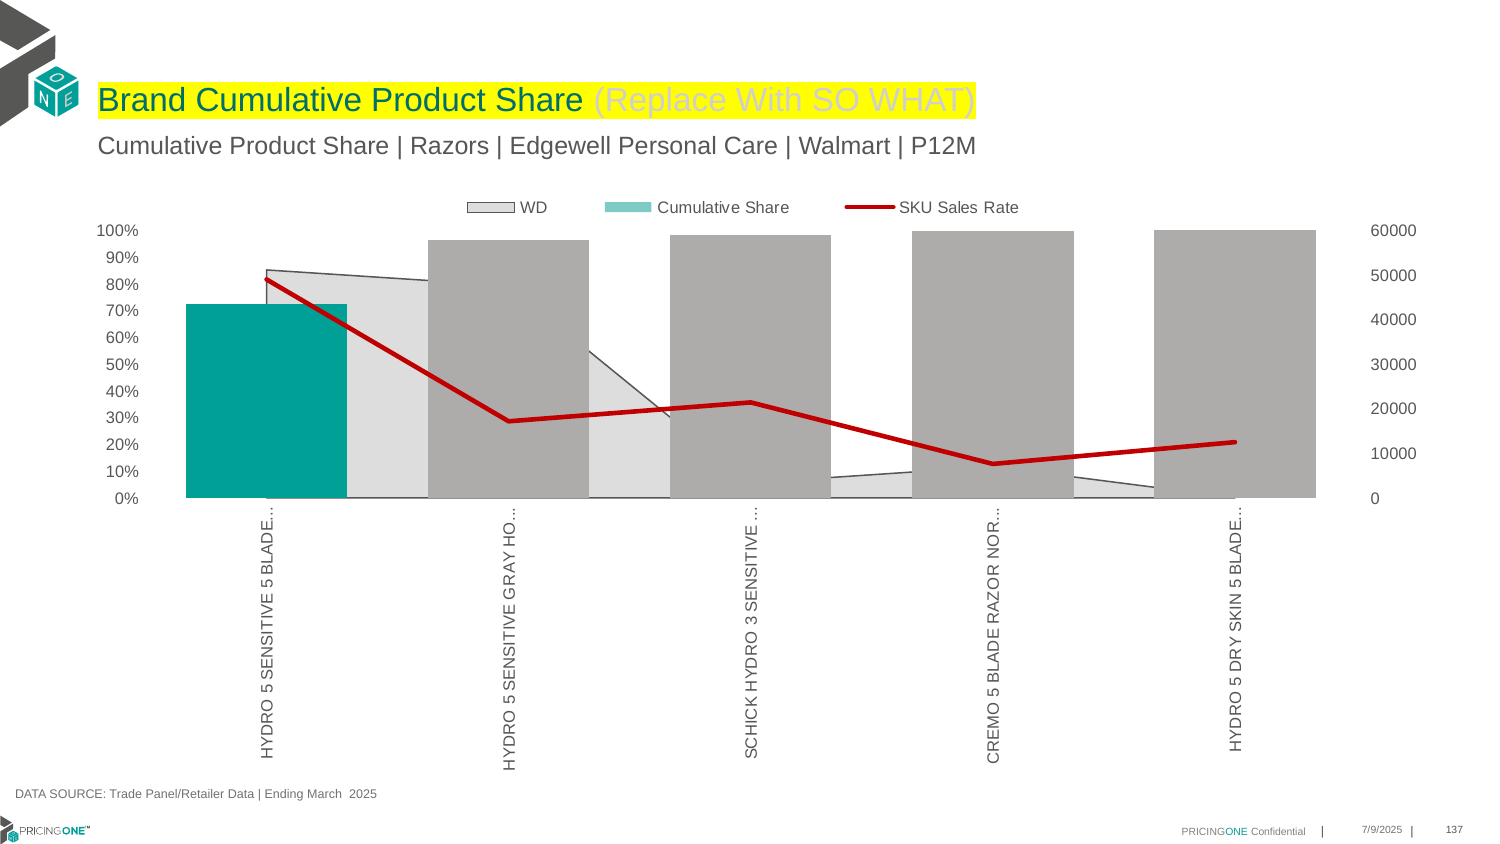

# Brand Cumulative Product Share (Replace With SO WHAT)
Cumulative Product Share | Razors | Edgewell Personal Care | Walmart | P12M

### Chart

| Category | WD | Cumulative Share | SKU Sales Rate |
|---|---|---|---|
| HYDRO 5 SENSITIVE 5 BLADE RAZOR SENSITIVE 3CT | 0.852 | 0.7259699564456112 | 48994.89436619718 |
| HYDRO 5 SENSITIVE GRAY HOLIDAY GIFT PACK 5 BLADE RAZOR SENSITIVE 3CT | 0.793 | 0.9629189440373757 | 17181.197982345522 |
| SCHICK HYDRO 3 SENSITIVE 3 BLADE RAZOR SENSITIVE 4CT | 0.056 | 0.983777016277418 | 21416.964285714283 |
| CREMO 5 BLADE RAZOR NORMAL 2CT | 0.117 | 0.9992923542256661 | 7625.128205128204 |
| HYDRO 5 DRY SKIN 5 BLADE RAZOR DRY 2CT | 0.001 | 0.9998149581951606 | 12510.0 |
DATA SOURCE: Trade Panel/Retailer Data | Ending March  2025

7/9/2025
137